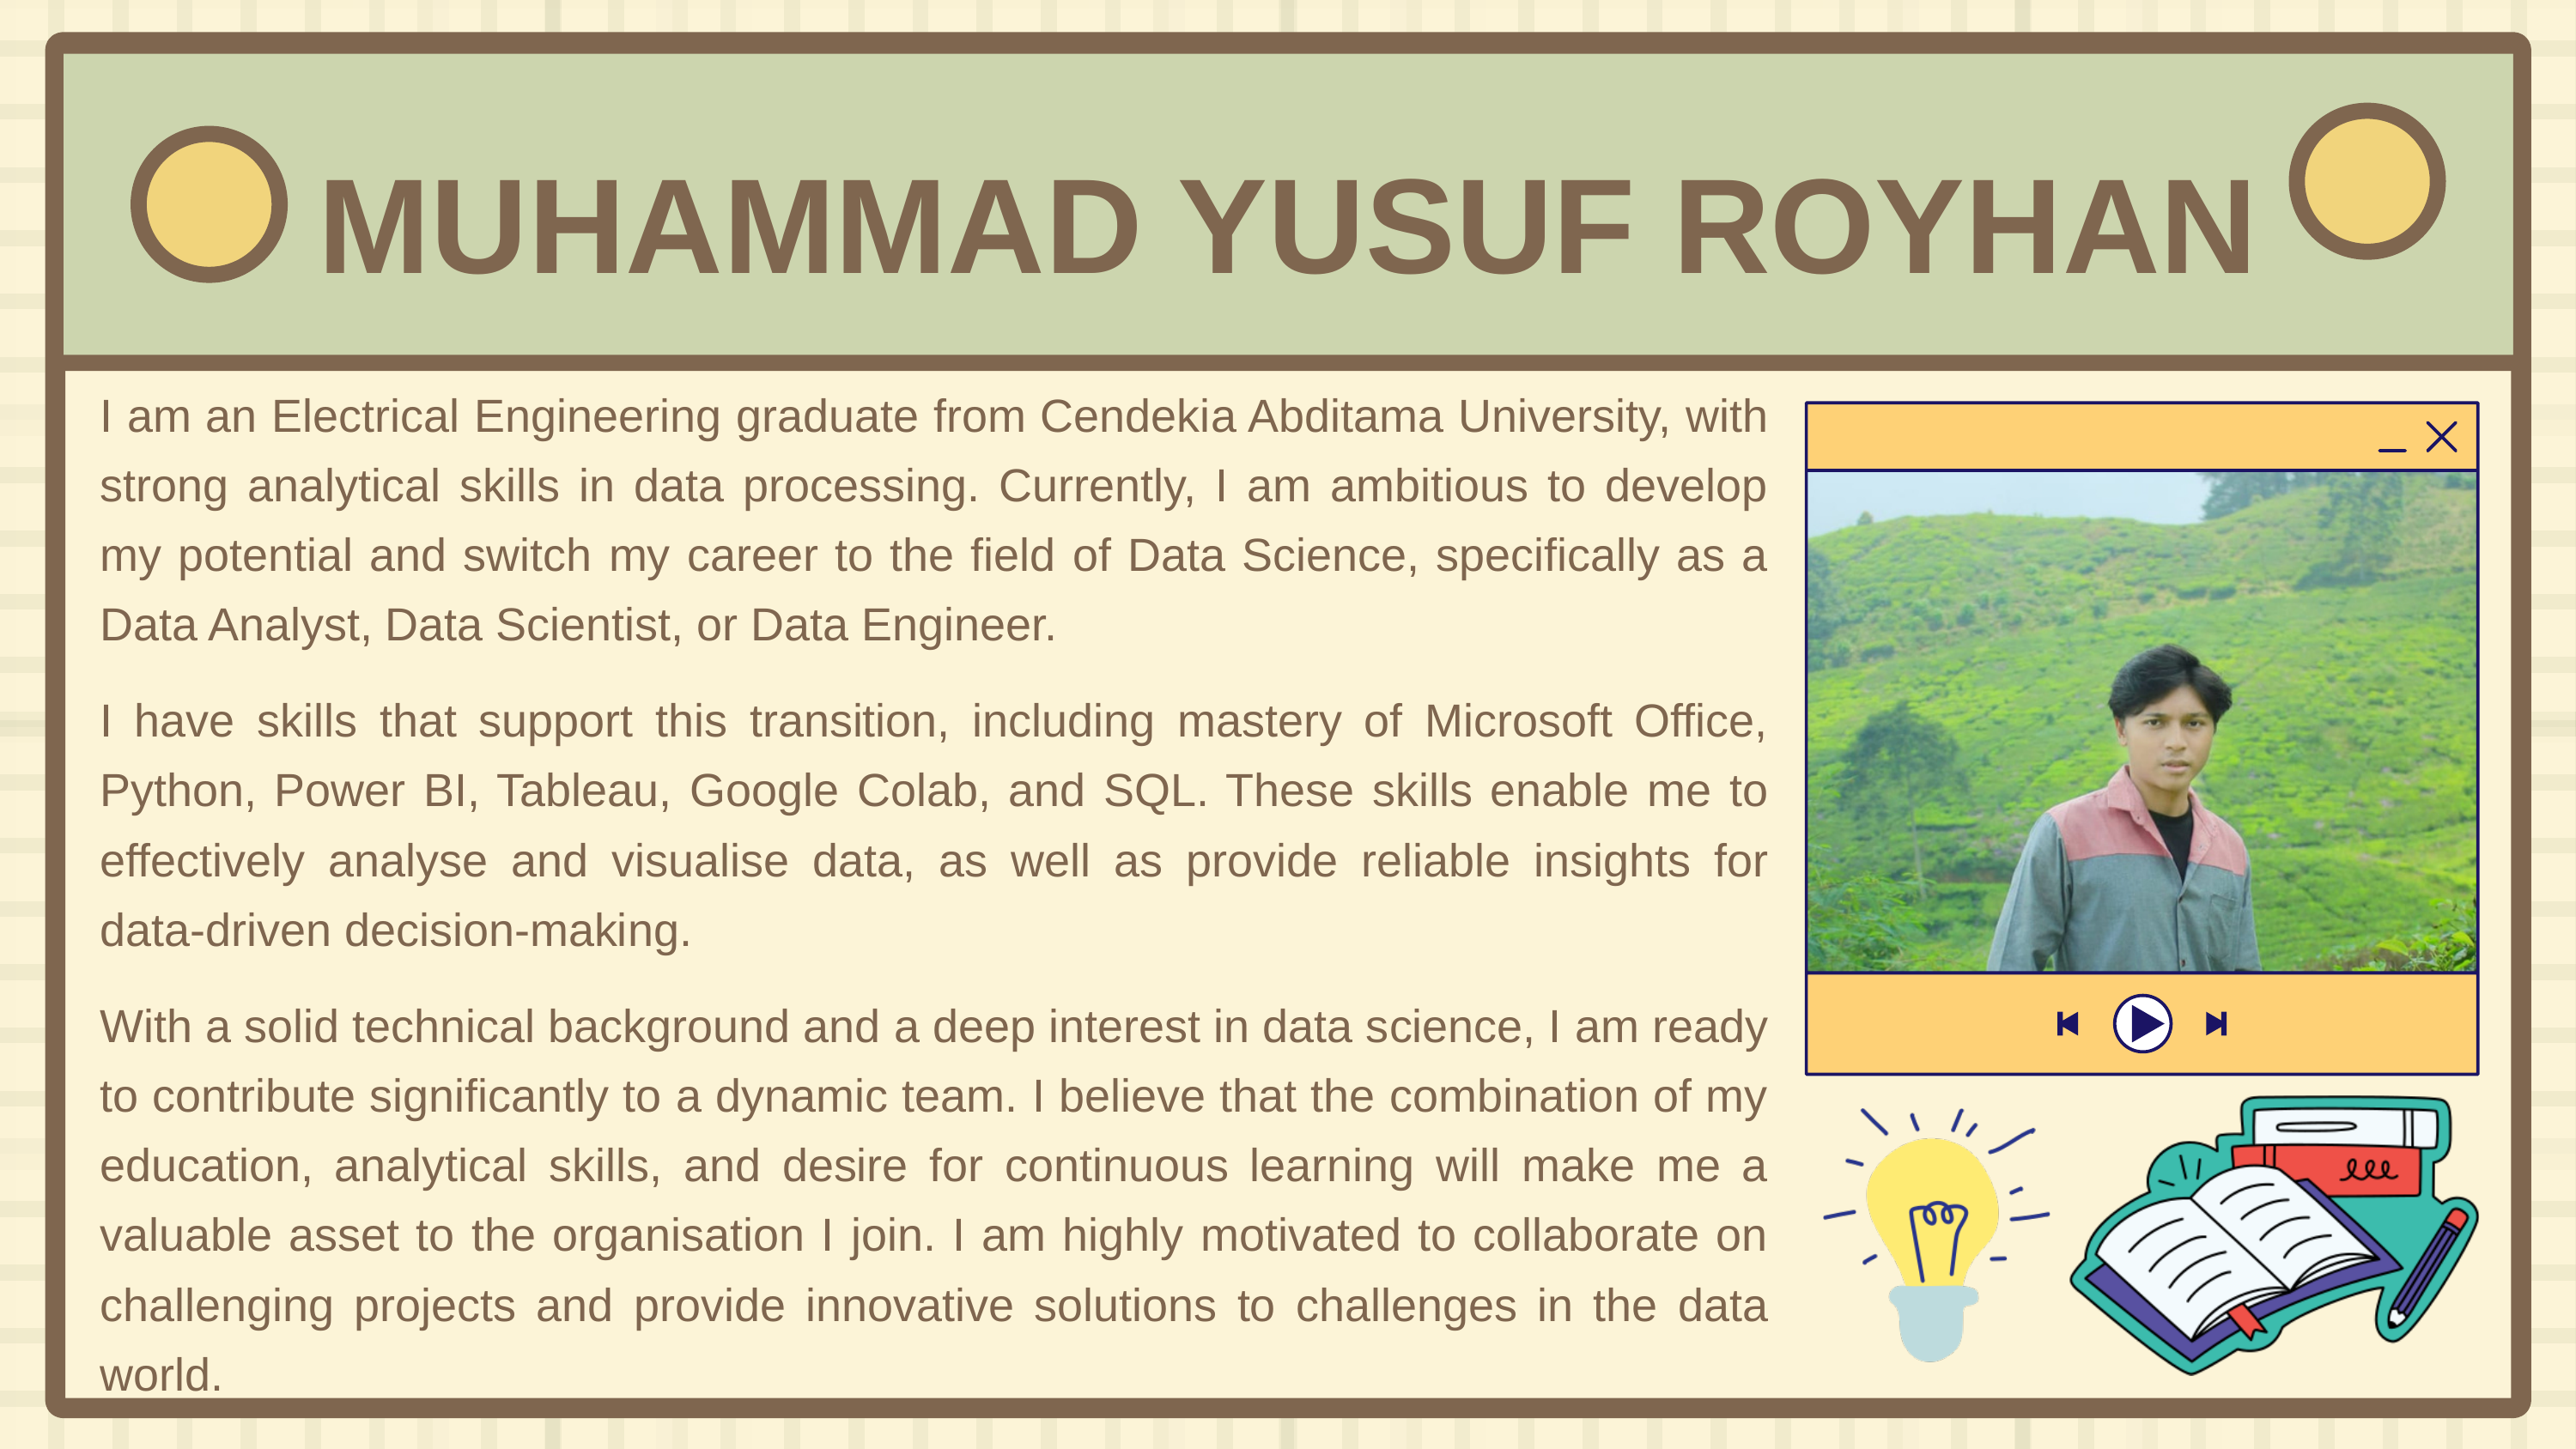

MUHAMMAD YUSUF ROYHAN

I am an Electrical Engineering graduate from Cendekia Abditama University, with strong analytical skills in data processing. Currently, I am ambitious to develop my potential and switch my career to the field of Data Science, specifically as a Data Analyst, Data Scientist, or Data Engineer.

I have skills that support this transition, including mastery of Microsoft Office, Python, Power BI, Tableau, Google Colab, and SQL. These skills enable me to effectively analyse and visualise data, as well as provide reliable insights for data-driven decision-making.

With a solid technical background and a deep interest in data science, I am ready to contribute significantly to a dynamic team. I believe that the combination of my education, analytical skills, and desire for continuous learning will make me a valuable asset to the organisation I join. I am highly motivated to collaborate on challenging projects and provide innovative solutions to challenges in the data world.